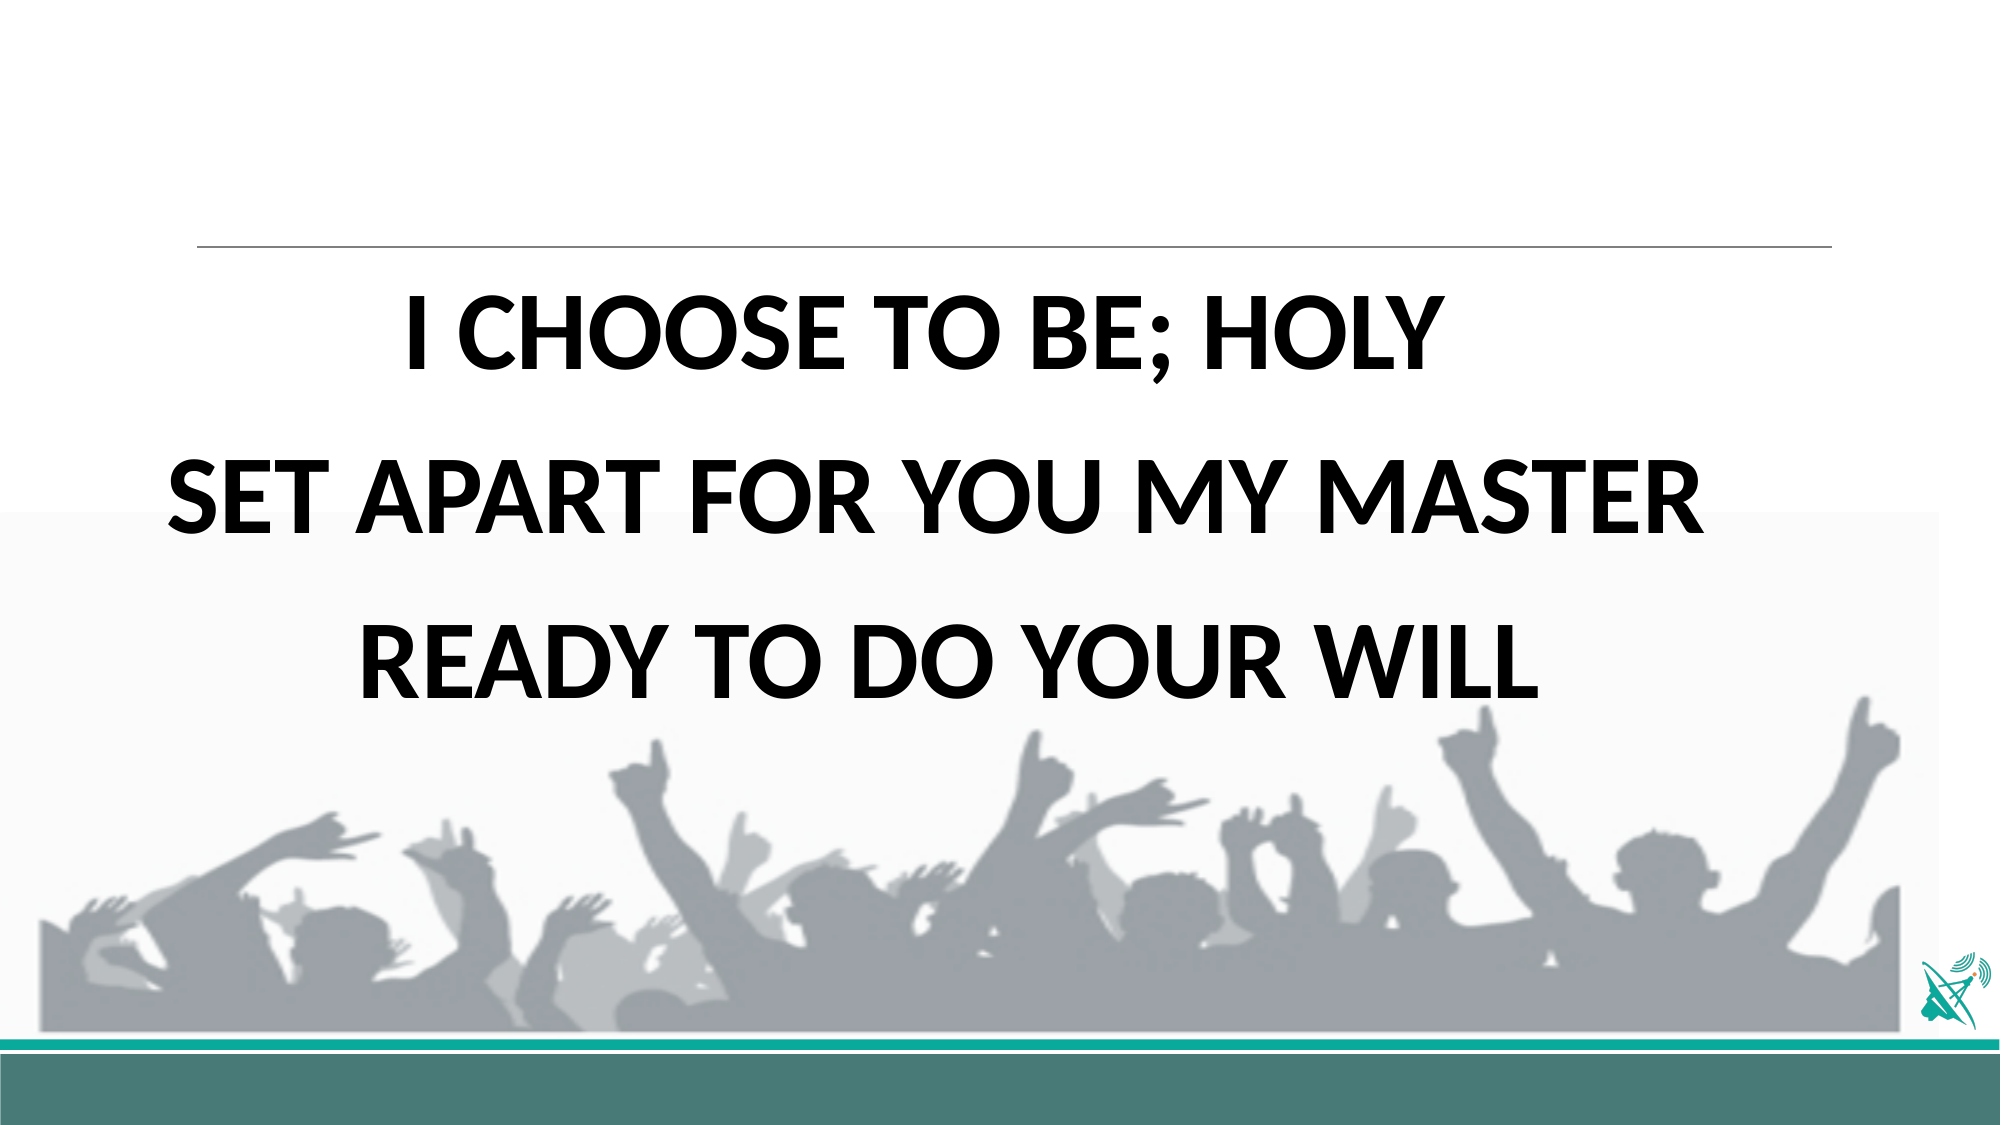

I CHOOSE TO BE; HOLY
SET APART FOR YOU MY MASTER
 READY TO DO YOUR WILL